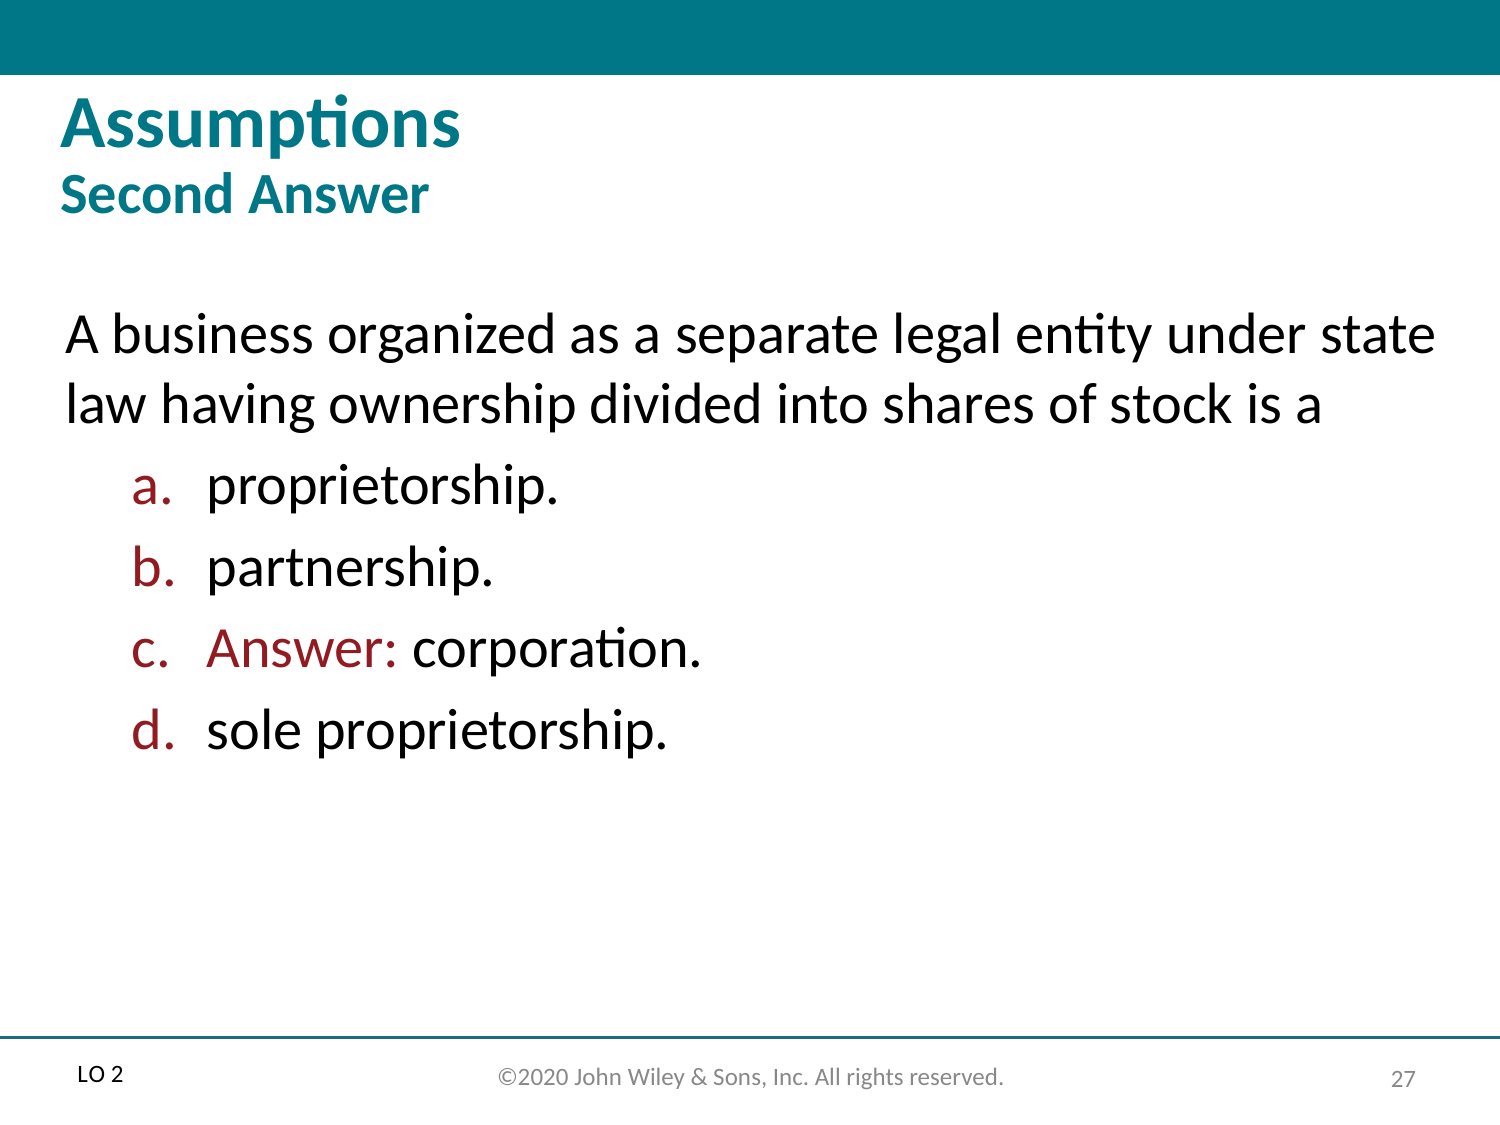

# Assumptions Second Answer
A business organized as a separate legal entity under state law having ownership divided into shares of stock is a
proprietorship.
partnership.
Answer: corporation.
sole proprietorship.
L O 2